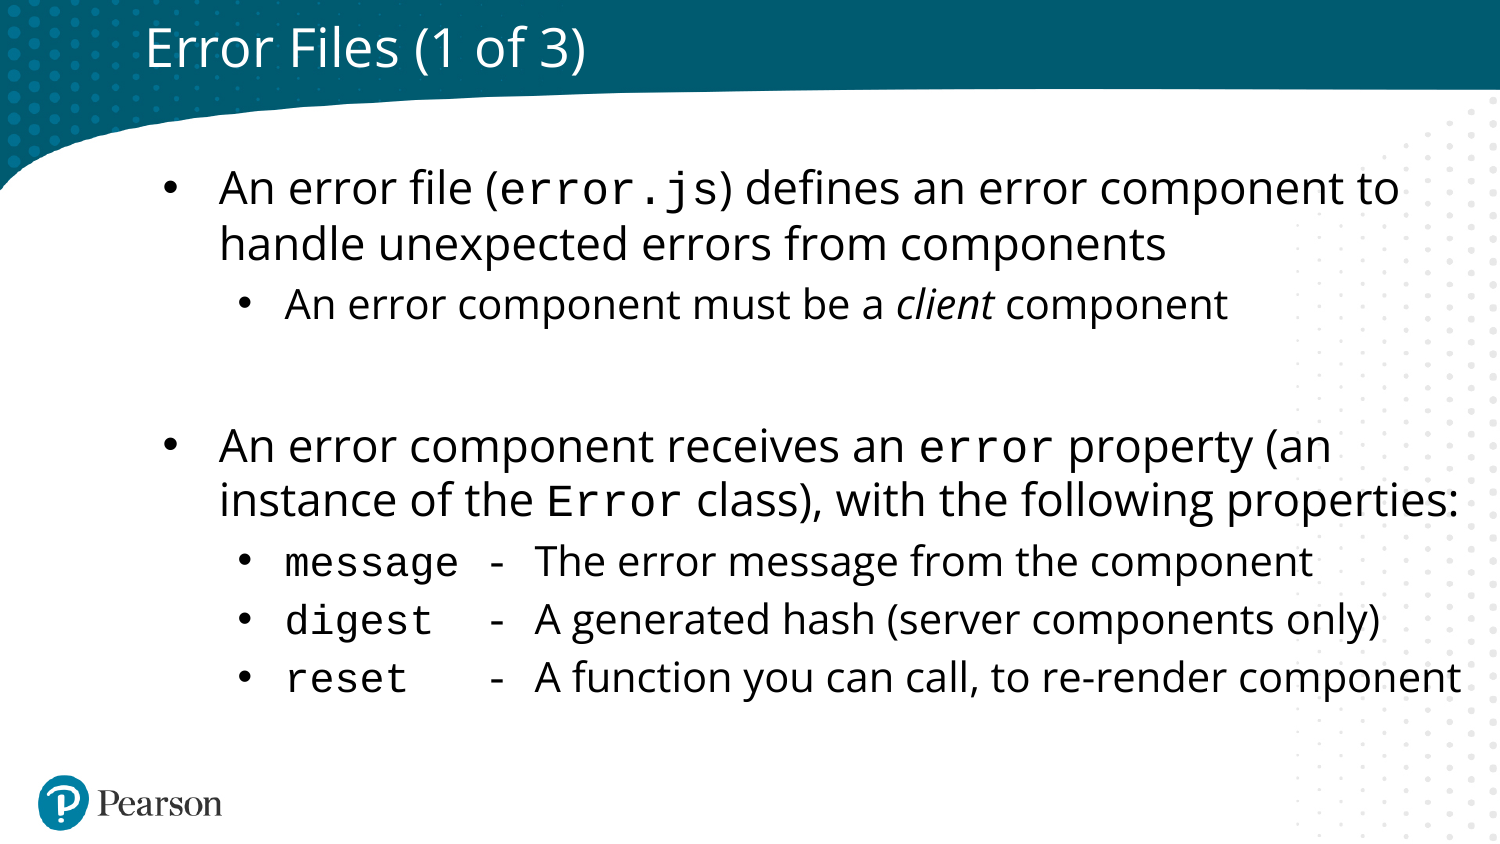

# Error Files (1 of 3)
An error file (error.js) defines an error component to handle unexpected errors from components
An error component must be a client component

An error component receives an error property (an instance of the Error class), with the following properties:
message - The error message from the component
digest  - A generated hash (server components only)
reset   - A function you can call, to re-render component